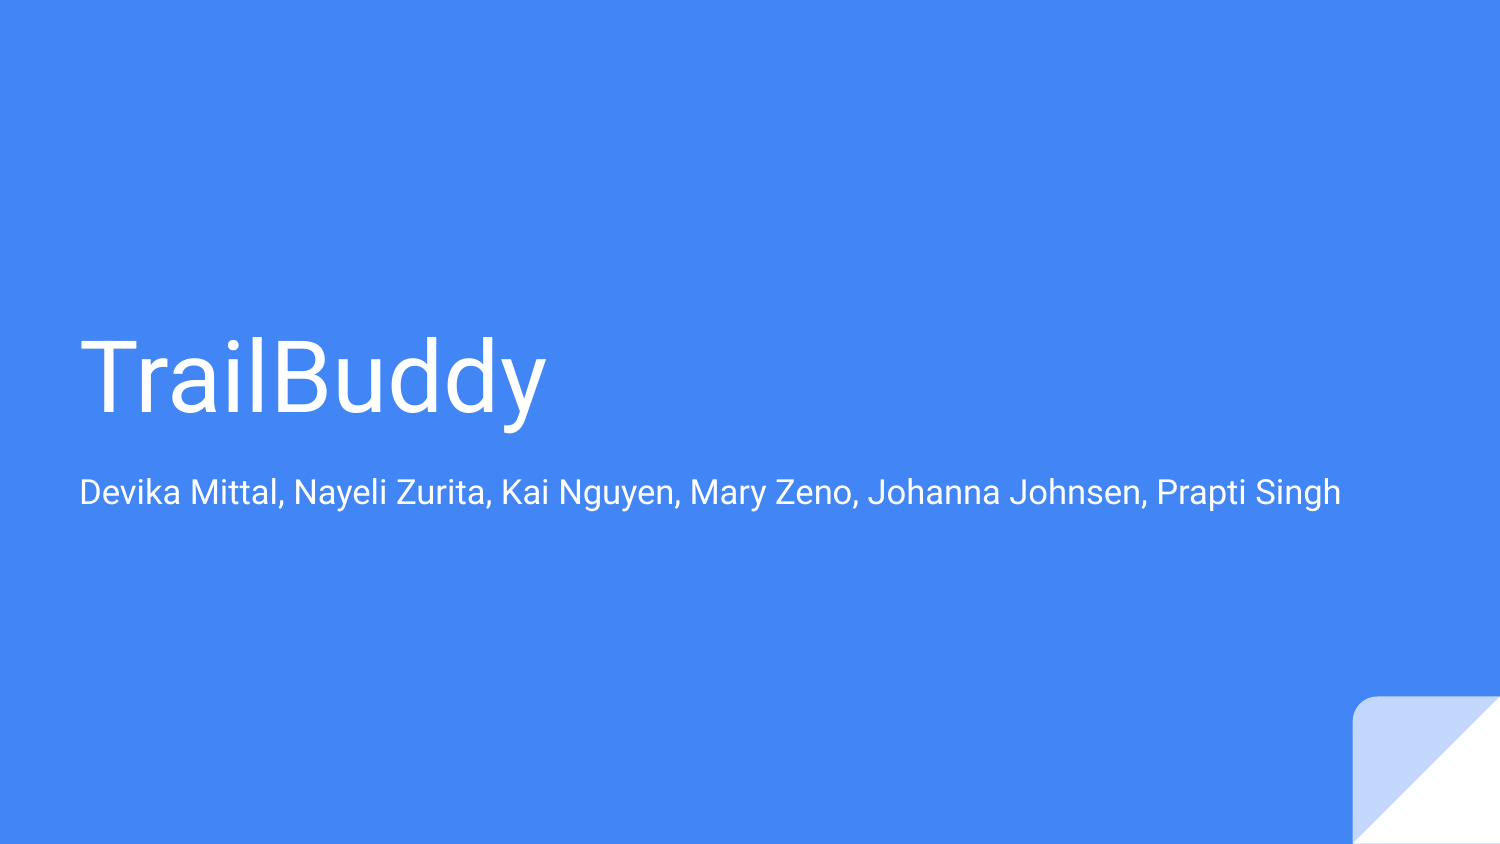

# TrailBuddy
Devika Mittal, Nayeli Zurita, Kai Nguyen, Mary Zeno, Johanna Johnsen, Prapti Singh